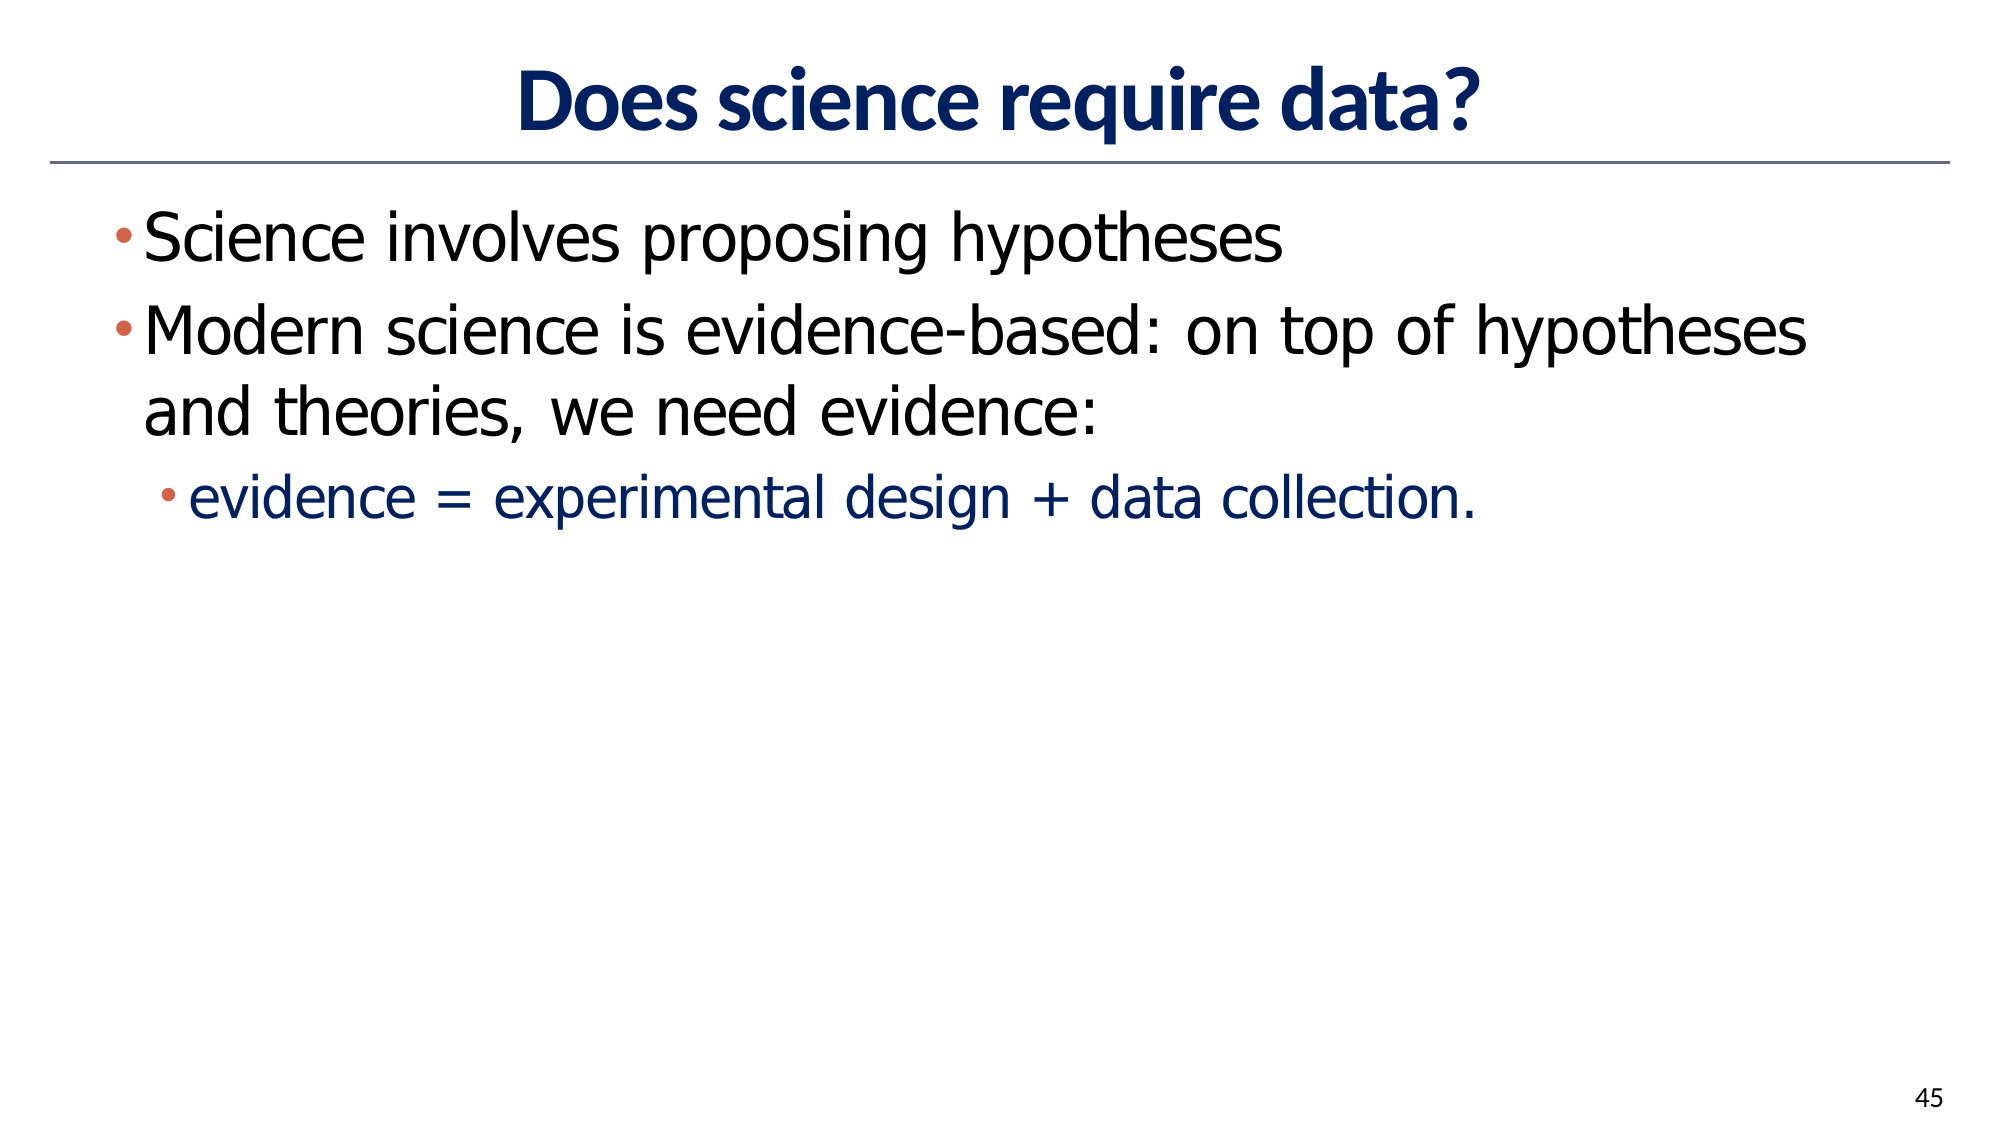

# Does science require data?
Science involves proposing hypotheses
Modern science is evidence-based: on top of hypotheses and theories, we need evidence:
evidence = experimental design + data collection.

45